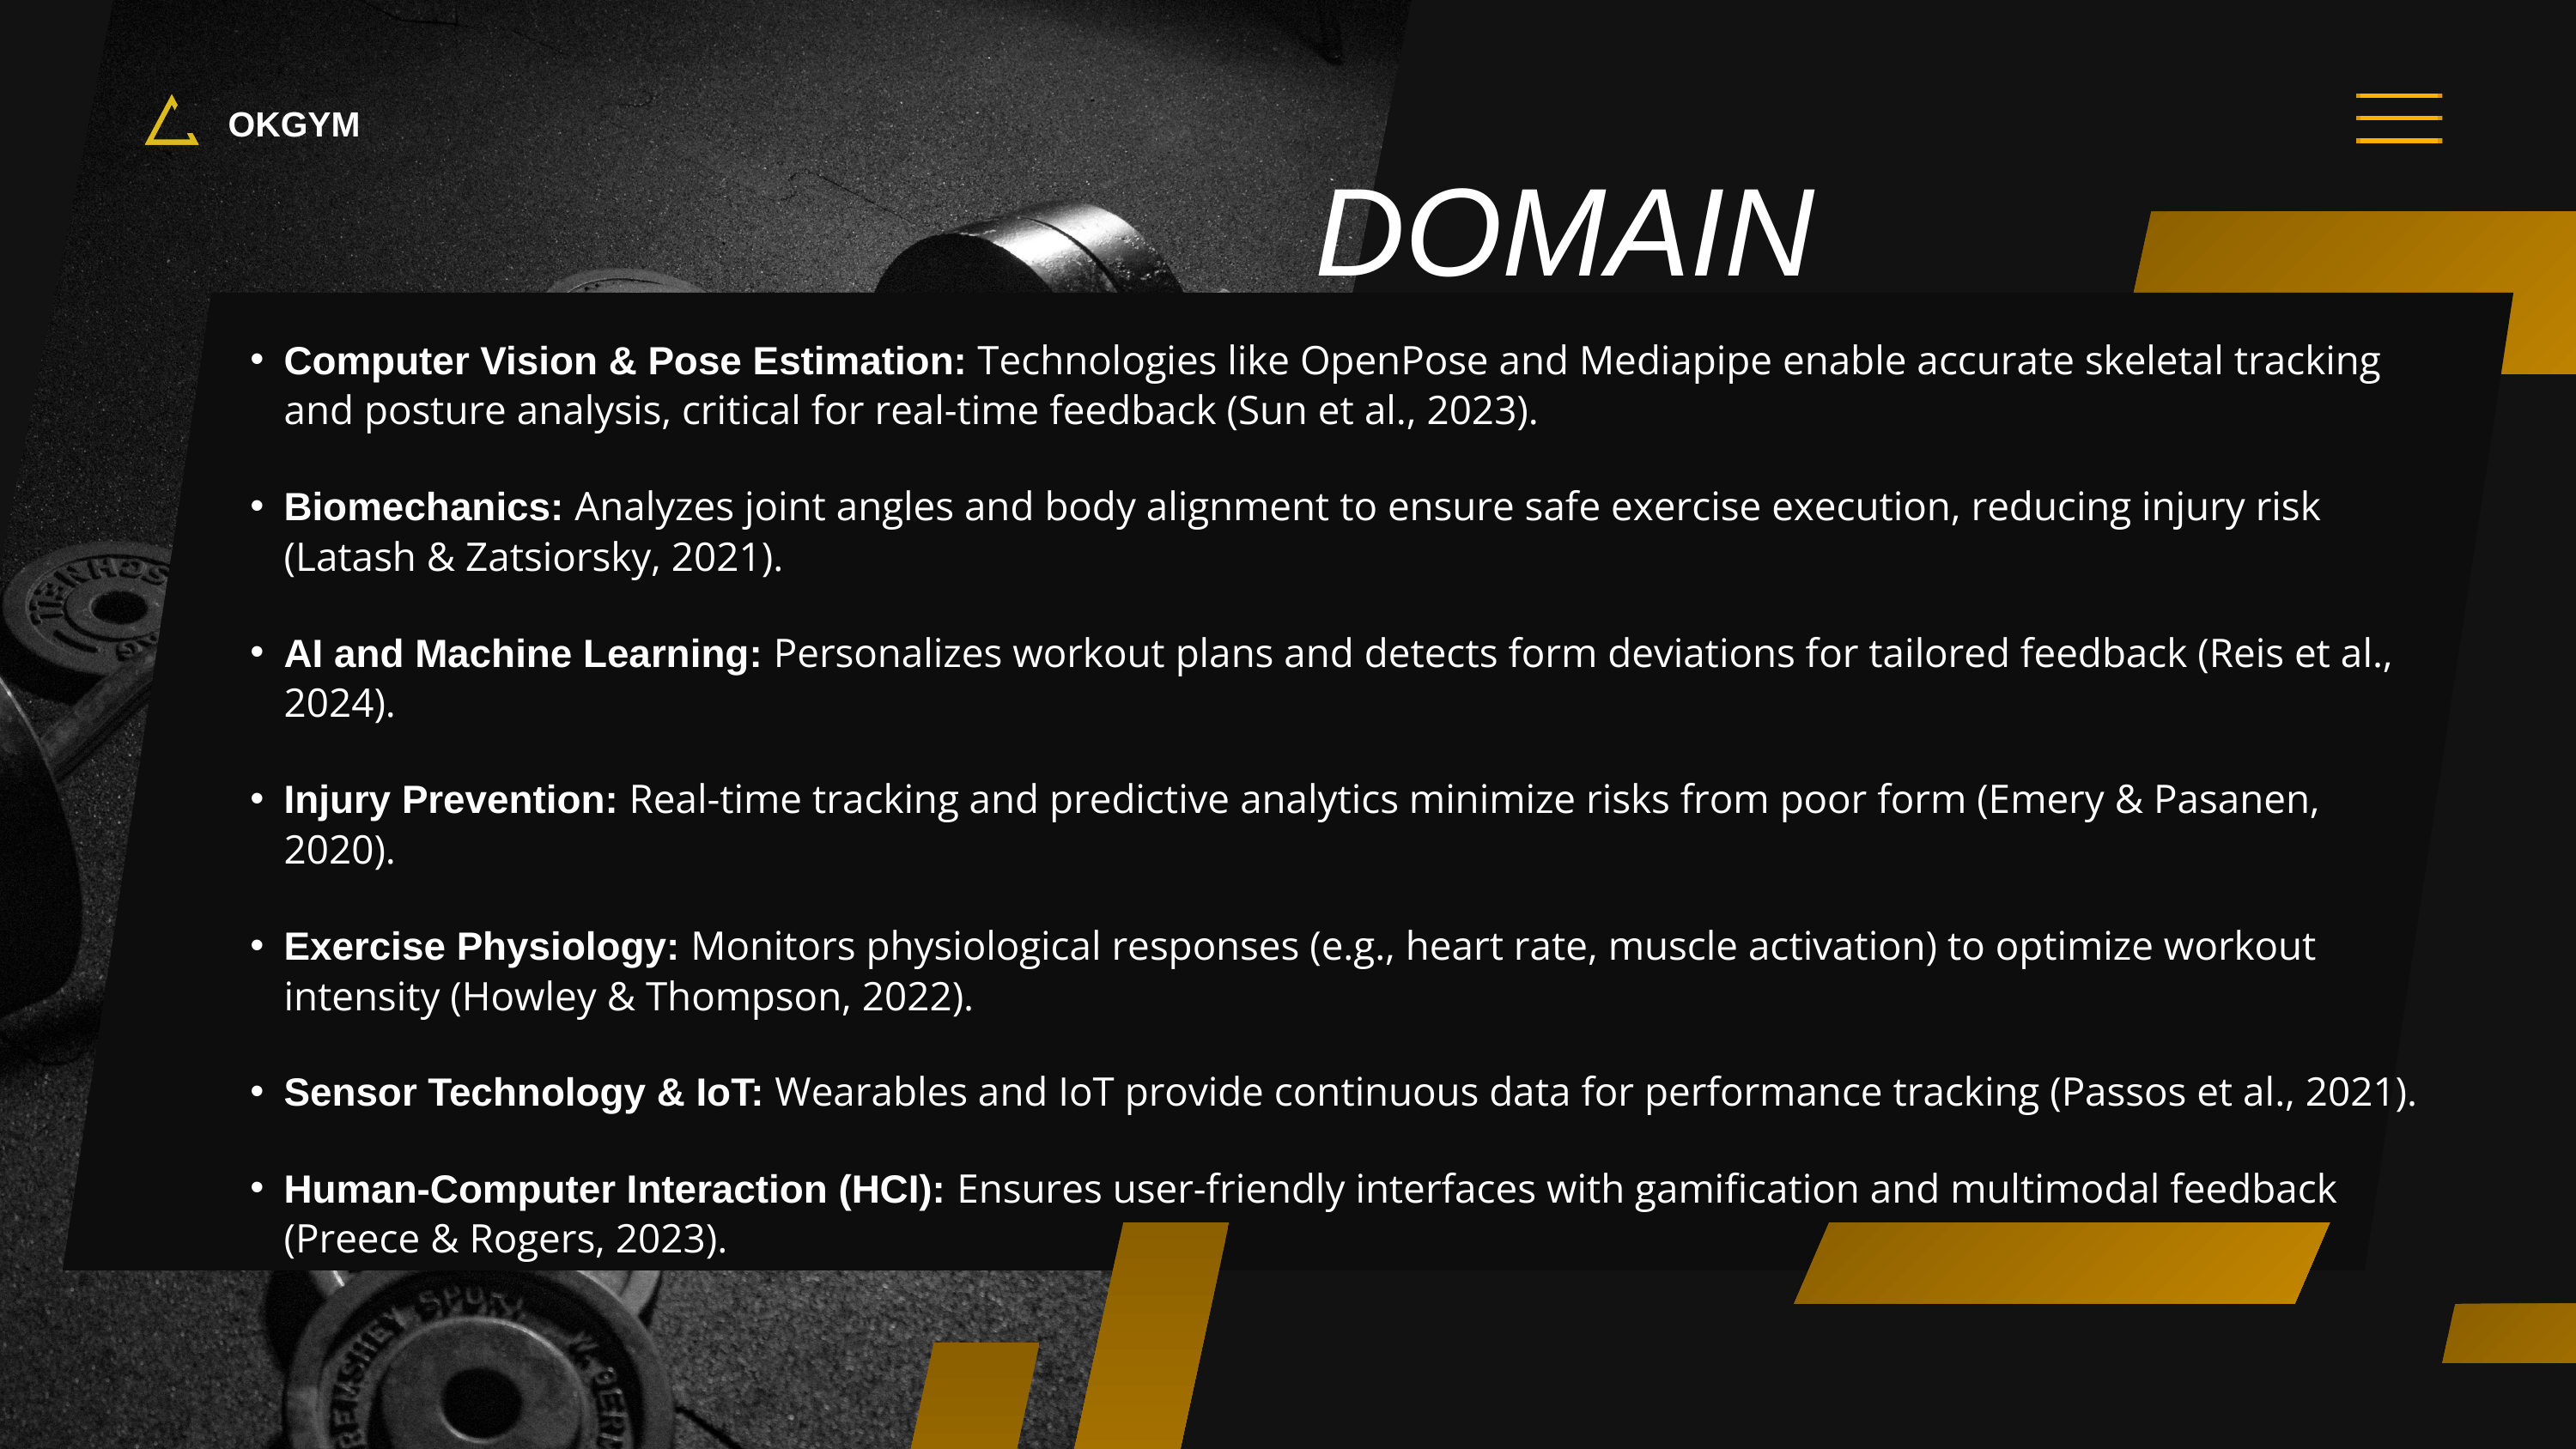

OKGYM
DOMAIN RESEARCH

Computer Vision & Pose Estimation: Technologies like OpenPose and Mediapipe enable accurate skeletal tracking and posture analysis, critical for real-time feedback (Sun et al., 2023).

Biomechanics: Analyzes joint angles and body alignment to ensure safe exercise execution, reducing injury risk (Latash & Zatsiorsky, 2021).

AI and Machine Learning: Personalizes workout plans and detects form deviations for tailored feedback (Reis et al., 2024).

Injury Prevention: Real-time tracking and predictive analytics minimize risks from poor form (Emery & Pasanen, 2020).

Exercise Physiology: Monitors physiological responses (e.g., heart rate, muscle activation) to optimize workout intensity (Howley & Thompson, 2022).

Sensor Technology & IoT: Wearables and IoT provide continuous data for performance tracking (Passos et al., 2021).

Human-Computer Interaction (HCI): Ensures user-friendly interfaces with gamification and multimodal feedback (Preece & Rogers, 2023).